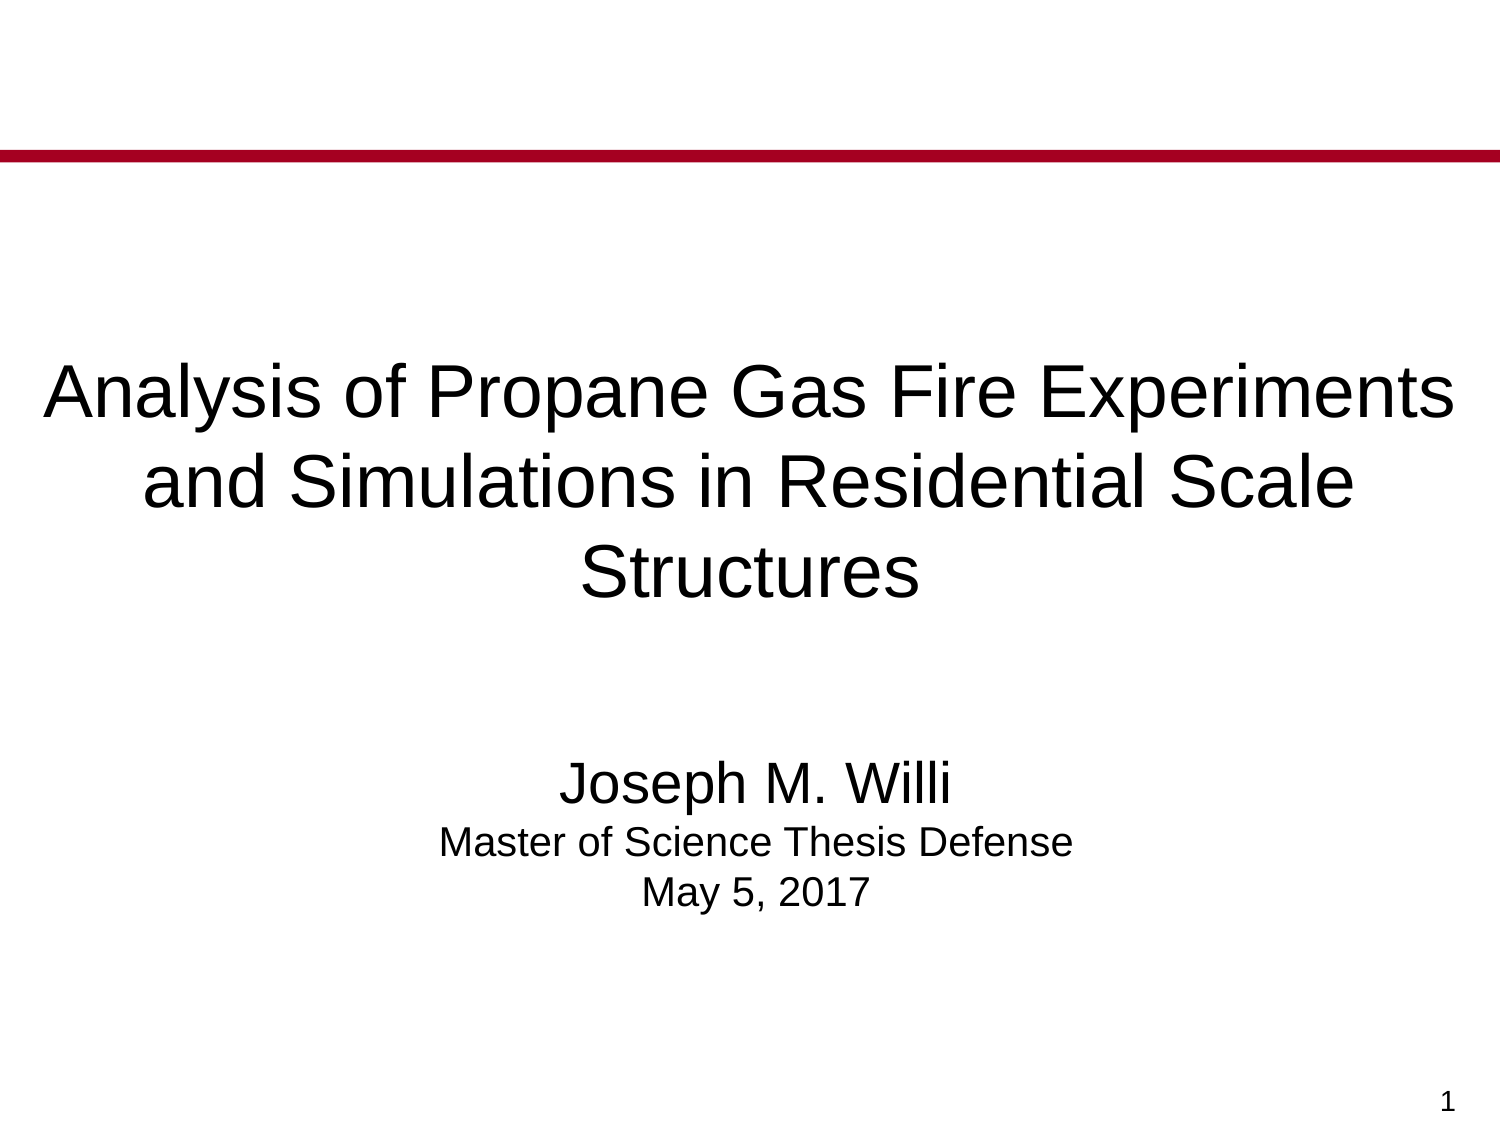

# Analysis of Propane Gas Fire Experiments and Simulations in Residential Scale Structures
Joseph M. Willi
Master of Science Thesis Defense
May 5, 2017